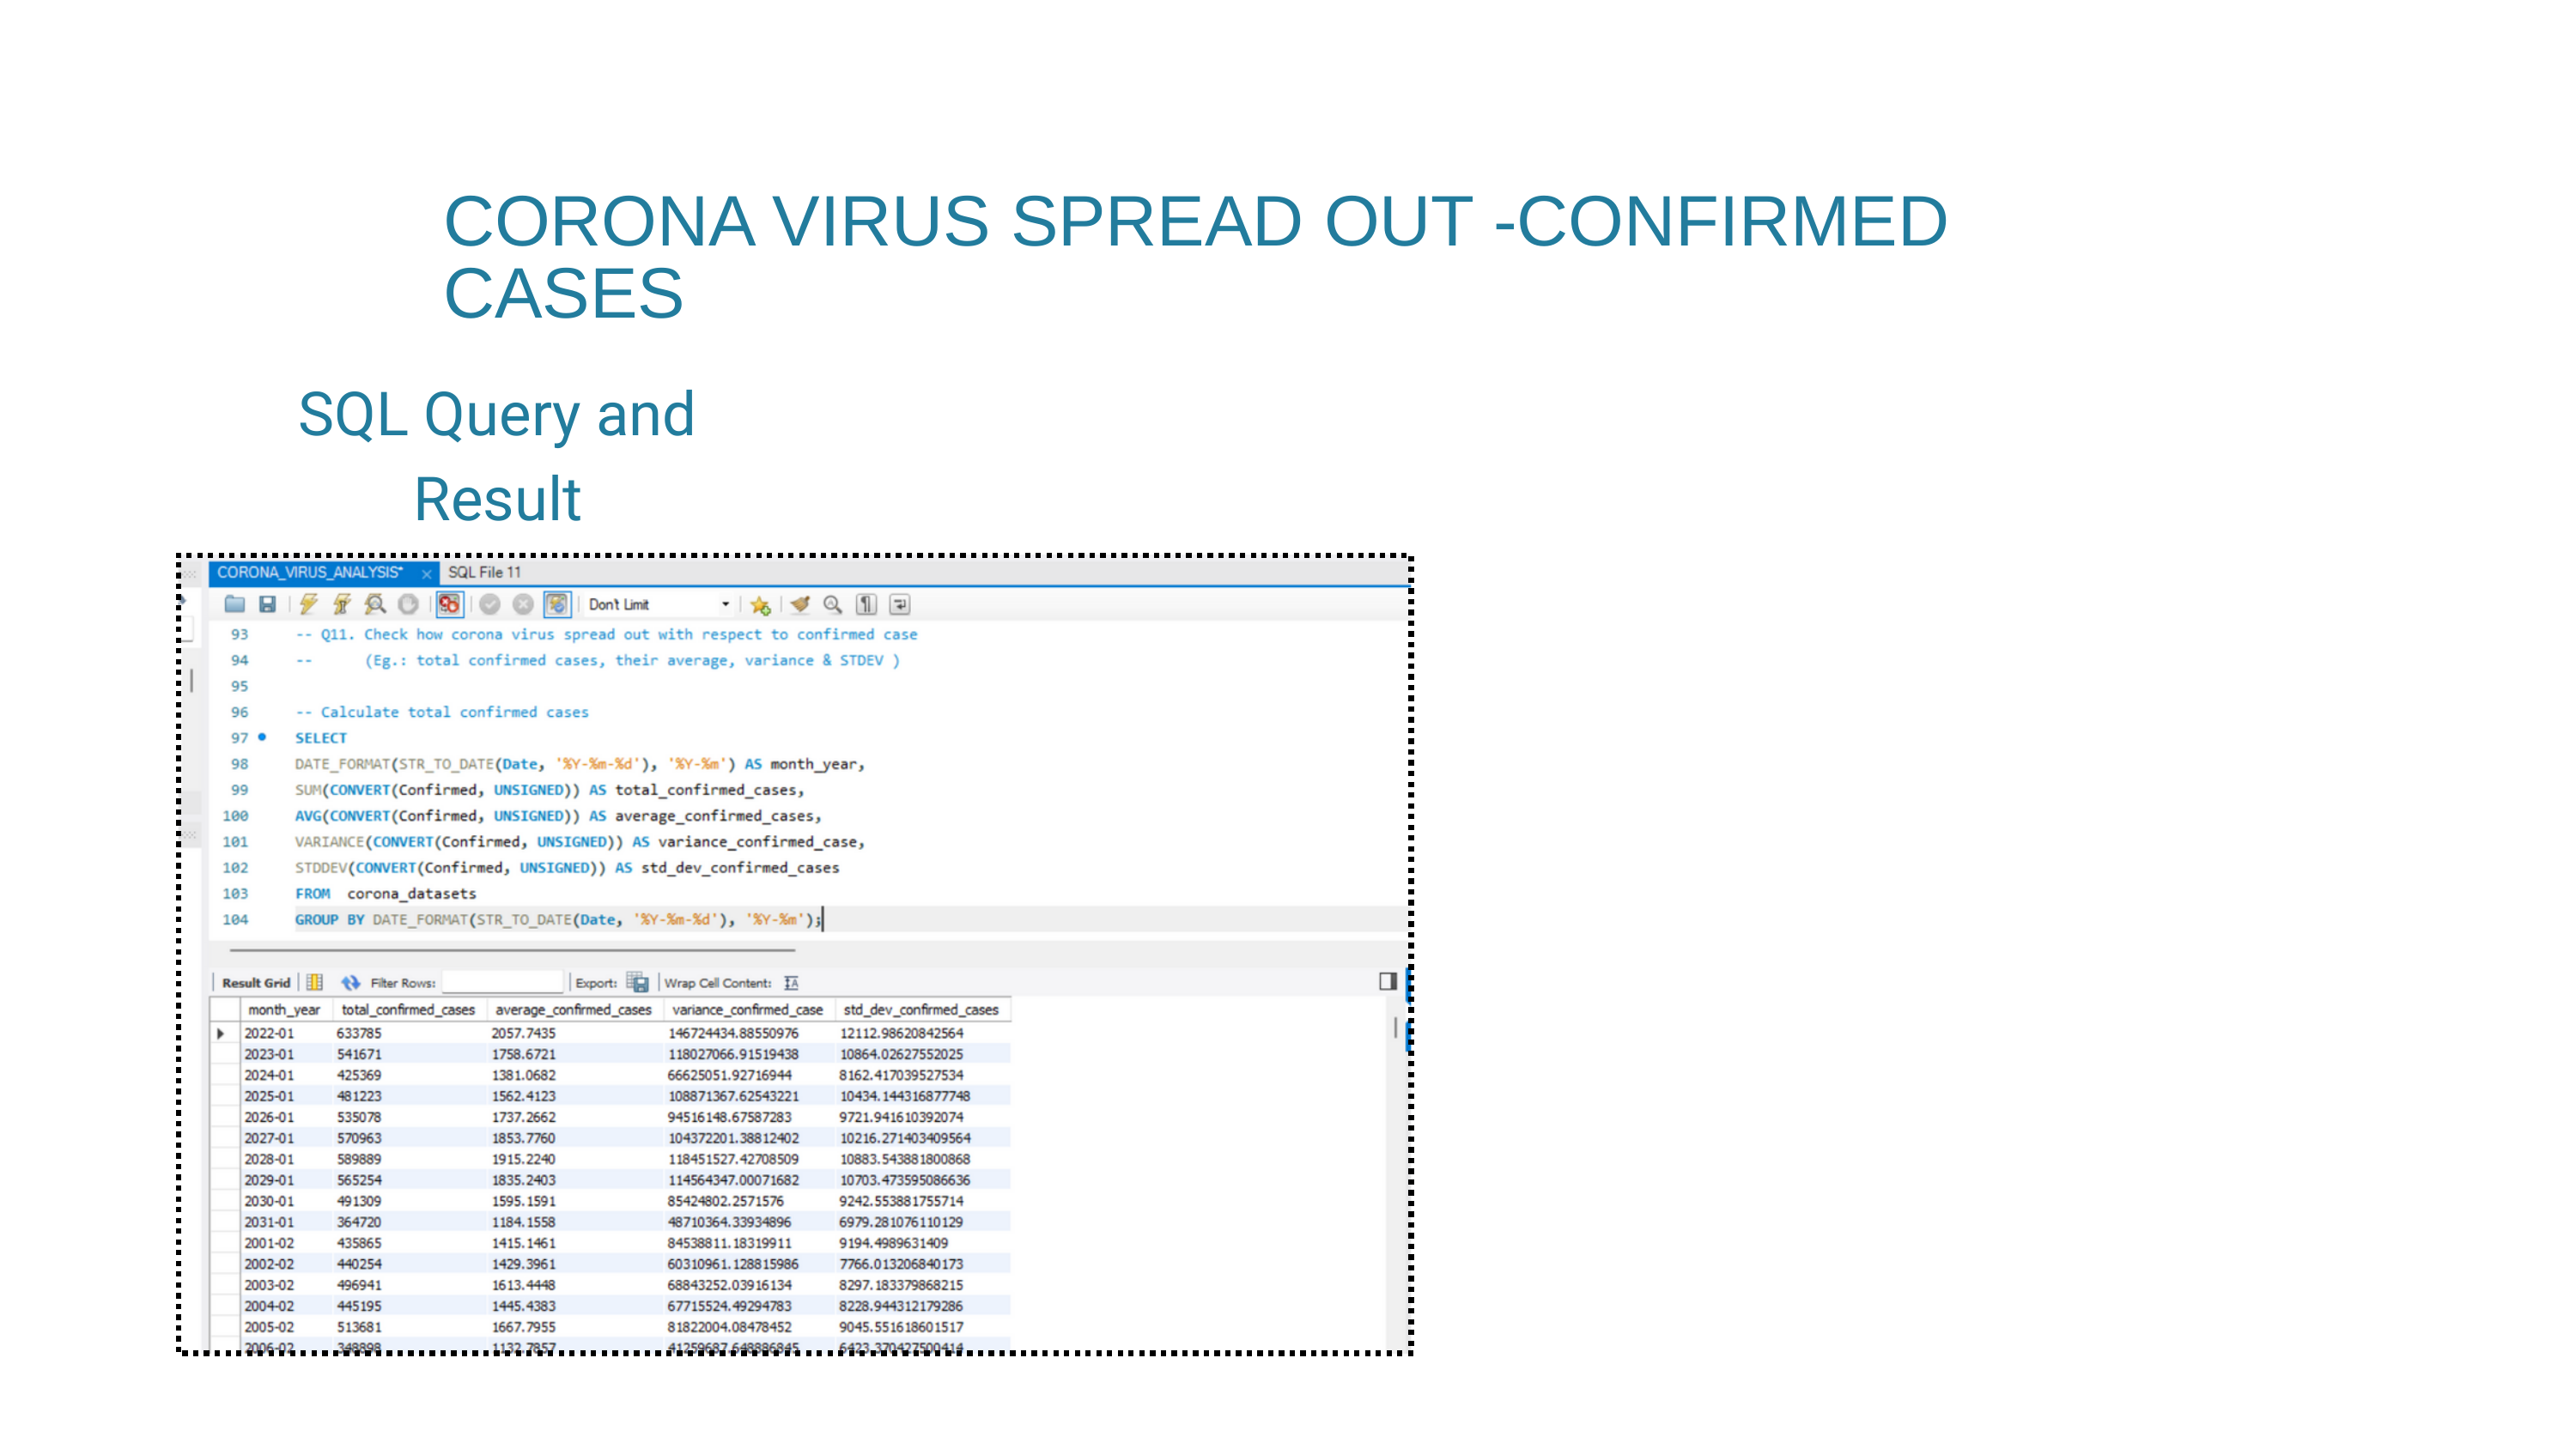

CORONA VIRUS SPREAD OUT -CONFIRMED CASES
SQL Query and Result